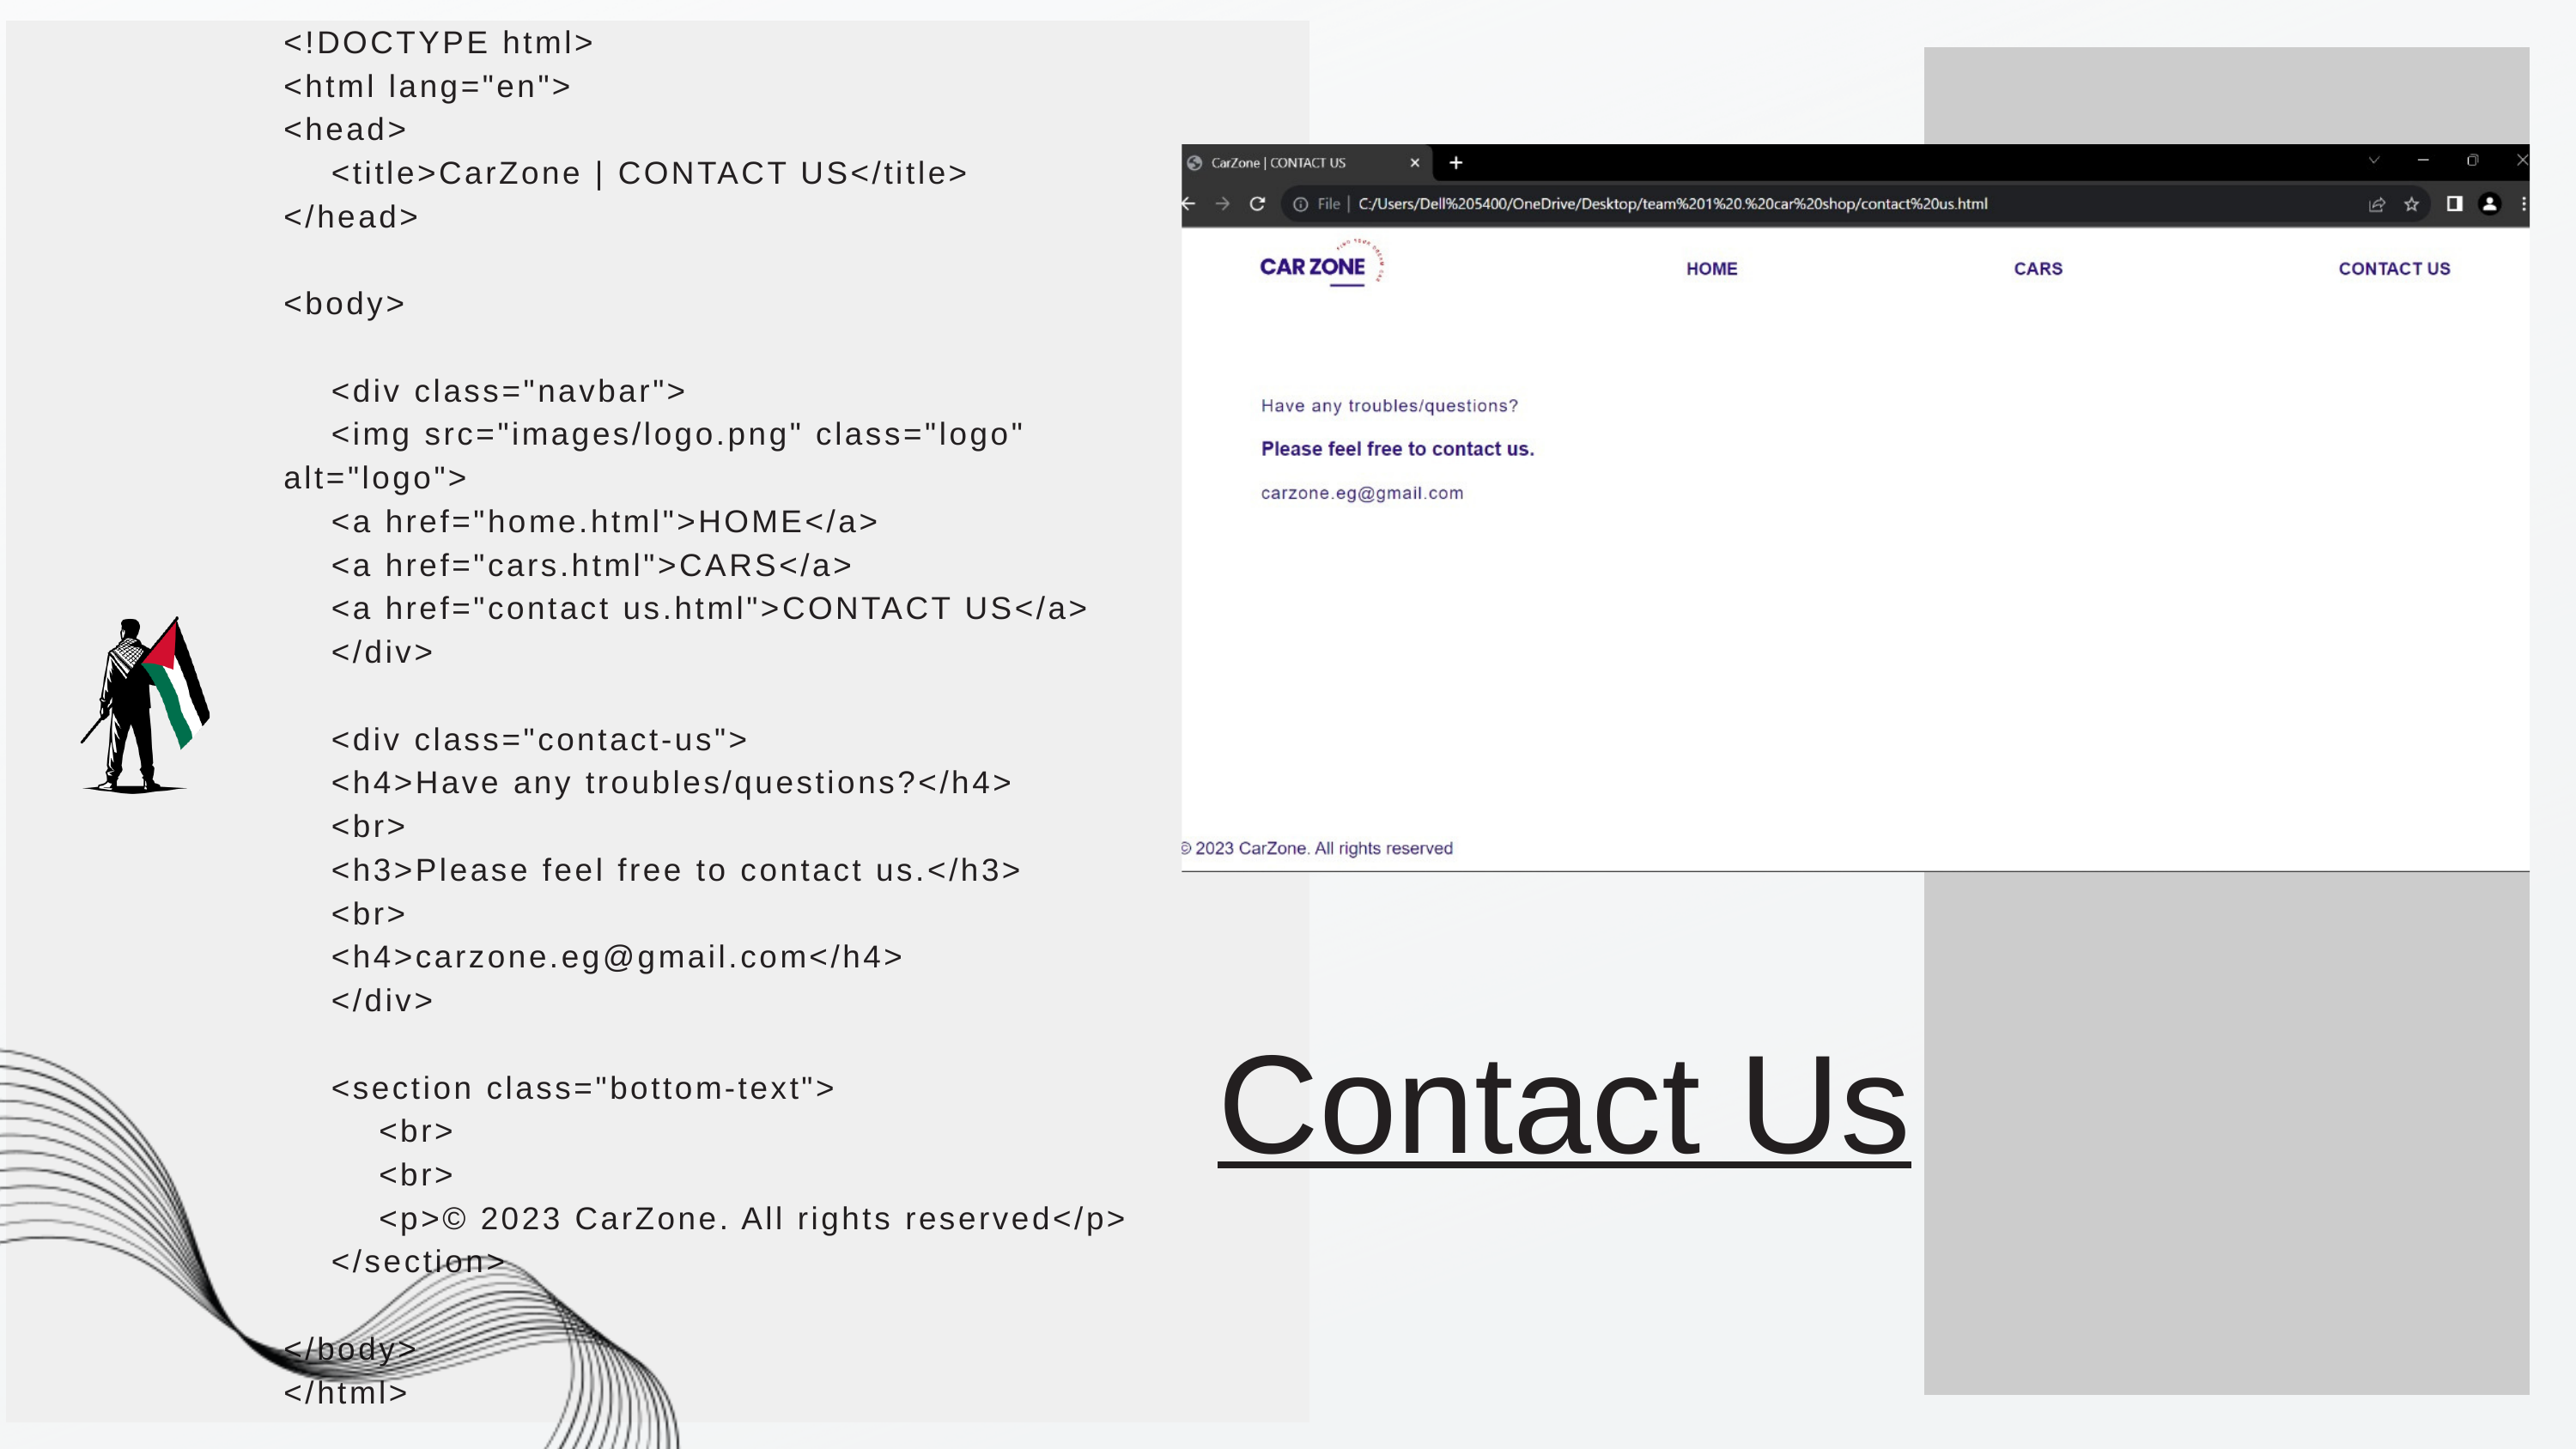

<!DOCTYPE html>
<html lang="en">
<head>
    <title>CarZone | CONTACT US</title>
</head>

<body>

    <div class="navbar">
    <img src="images/logo.png" class="logo" alt="logo">
    <a href="home.html">HOME</a>
    <a href="cars.html">CARS</a>
    <a href="contact us.html">CONTACT US</a>
    </div>

    <div class="contact-us">
    <h4>Have any troubles/questions?</h4>
    <br>
    <h3>Please feel free to contact us.</h3>
    <br>
    <h4>carzone.eg@gmail.com</h4>
    </div>

    <section class="bottom-text">
        <br>
        <br>
        <p>© 2023 CarZone. All rights reserved</p>
    </section>

</body>
</html>

Contact Us